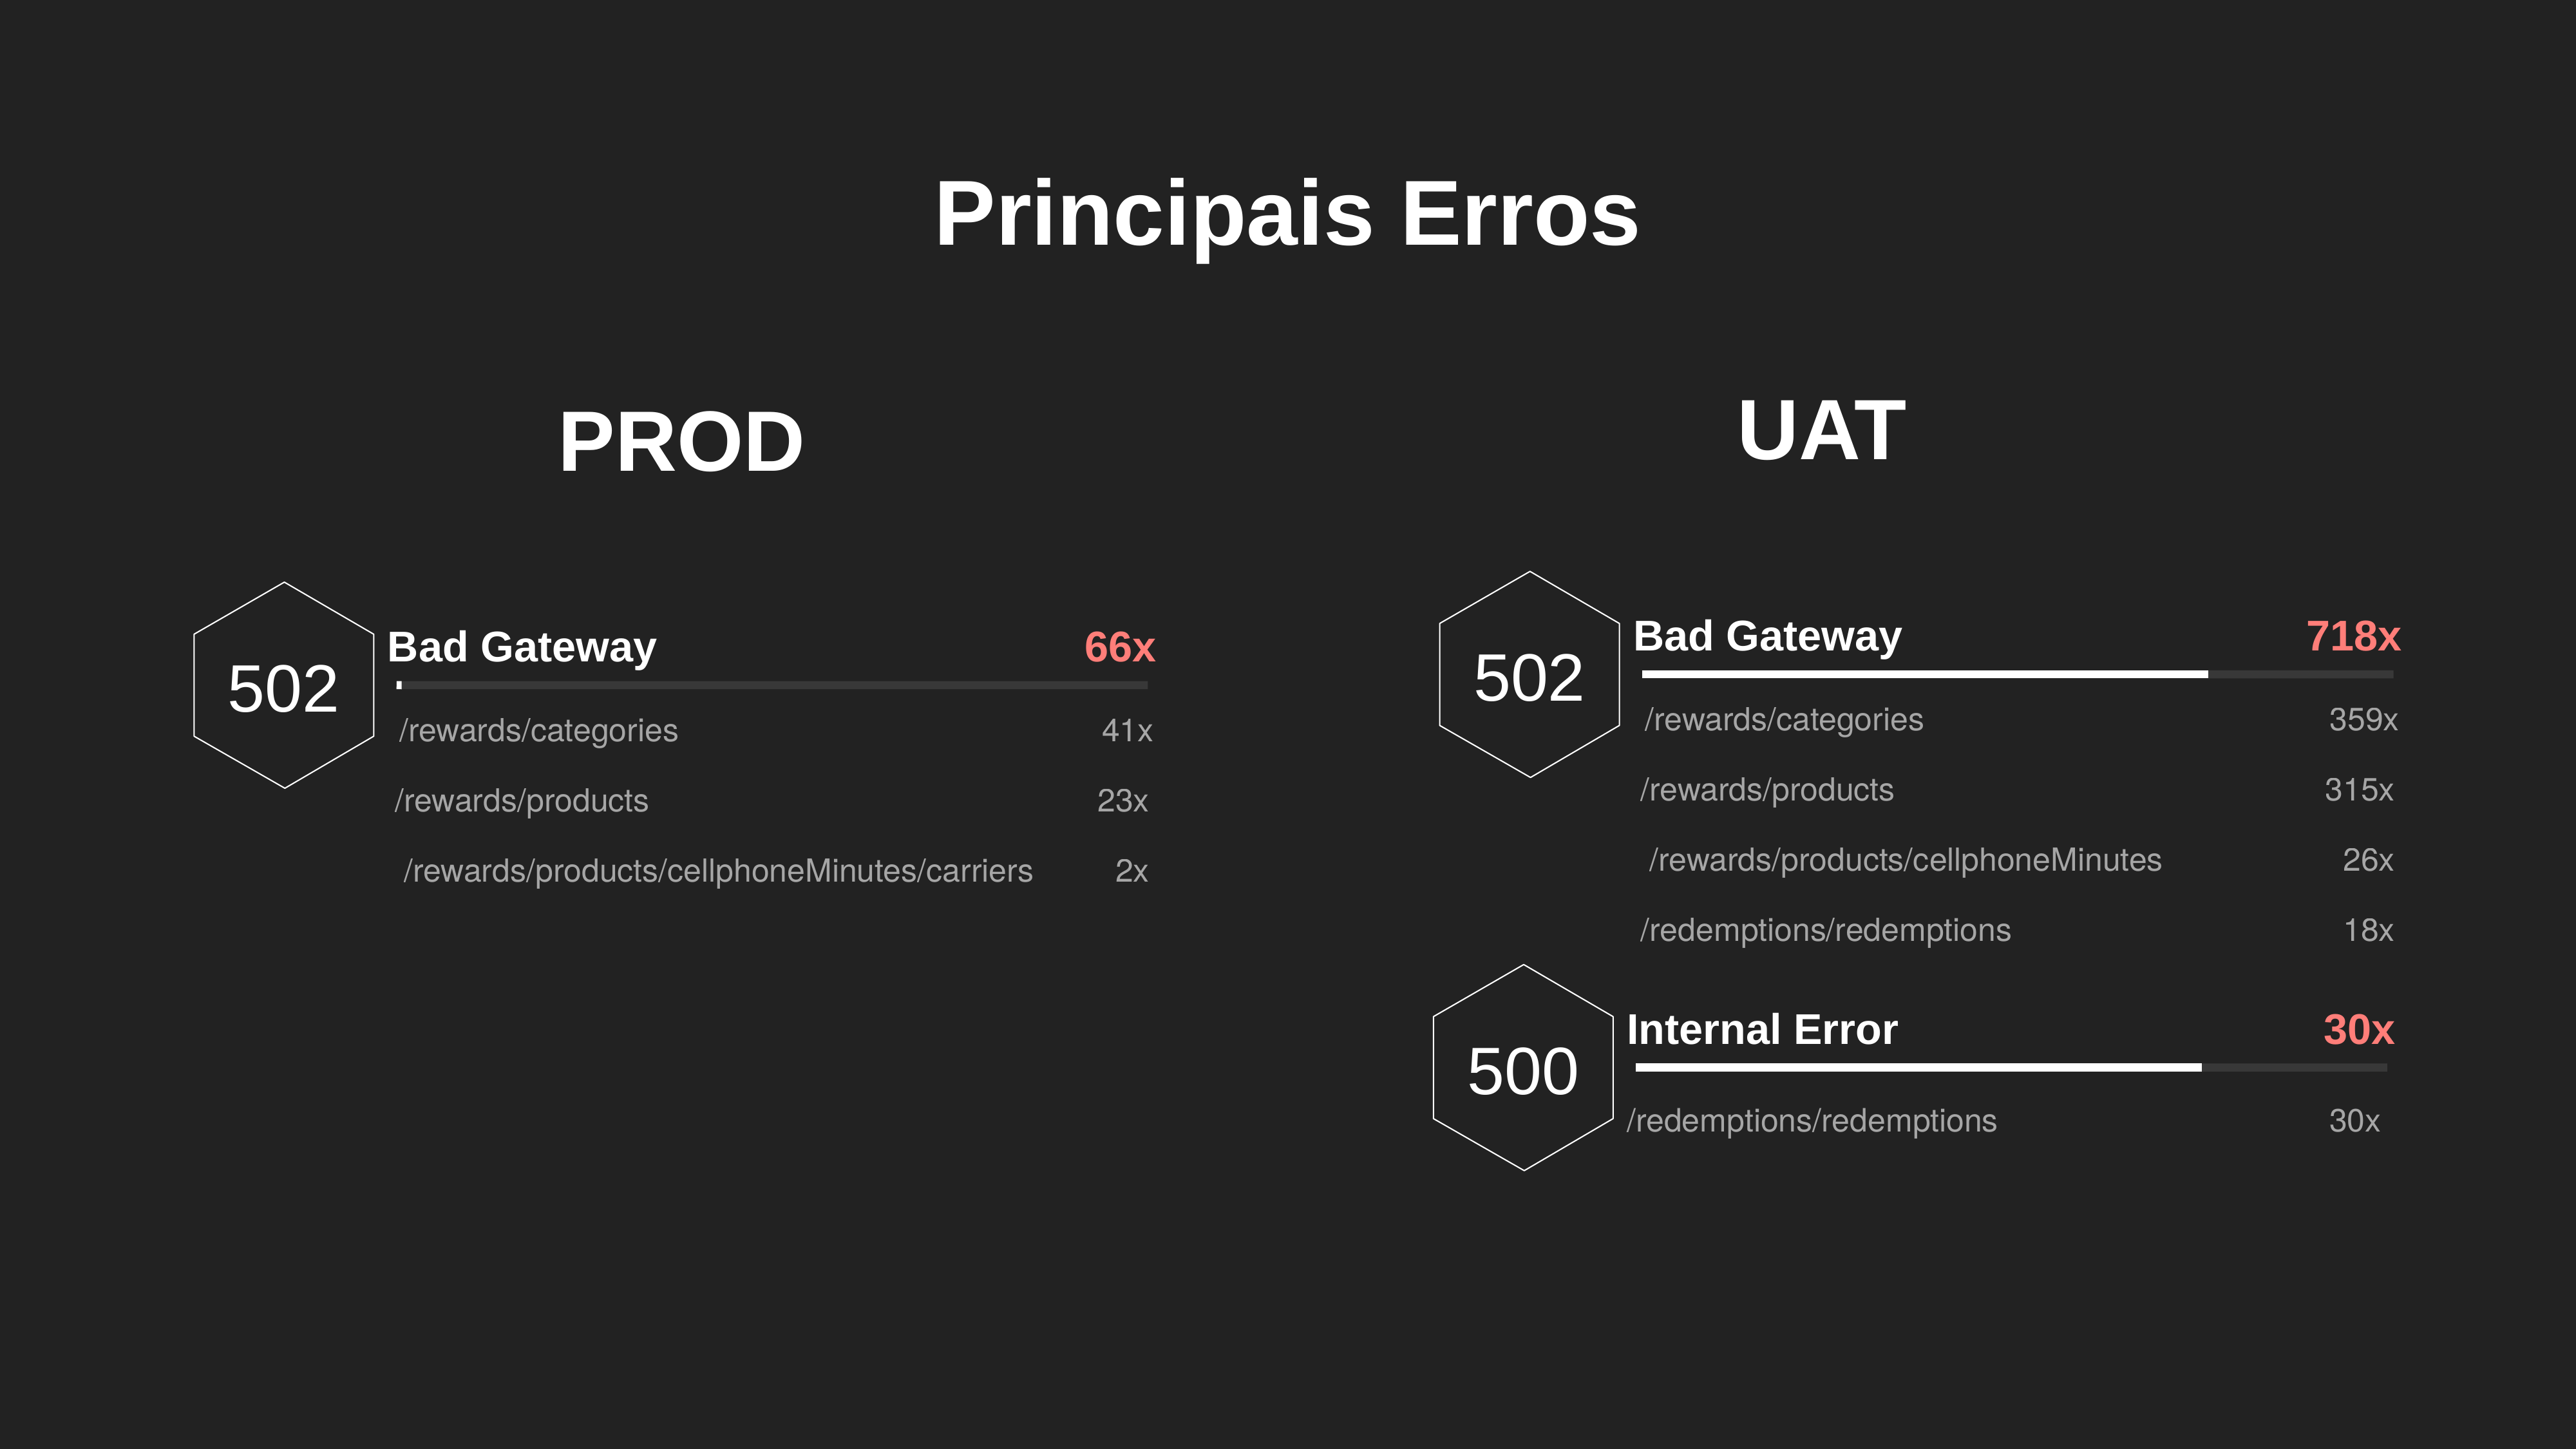

# Principais Erros
UAT
PROD

Bad Gateway
718x
Bad Gateway
66x
502
502

/rewards/categories
359x

/rewards/categories
41x
/rewards/products
315x
/rewards/products
23x
 /rewards/products/cellphoneMinutes
26x
 /rewards/products/cellphoneMinutes/carriers
2x
/redemptions/redemptions
18x

Internal Error
30x
500

/redemptions/redemptions
30x